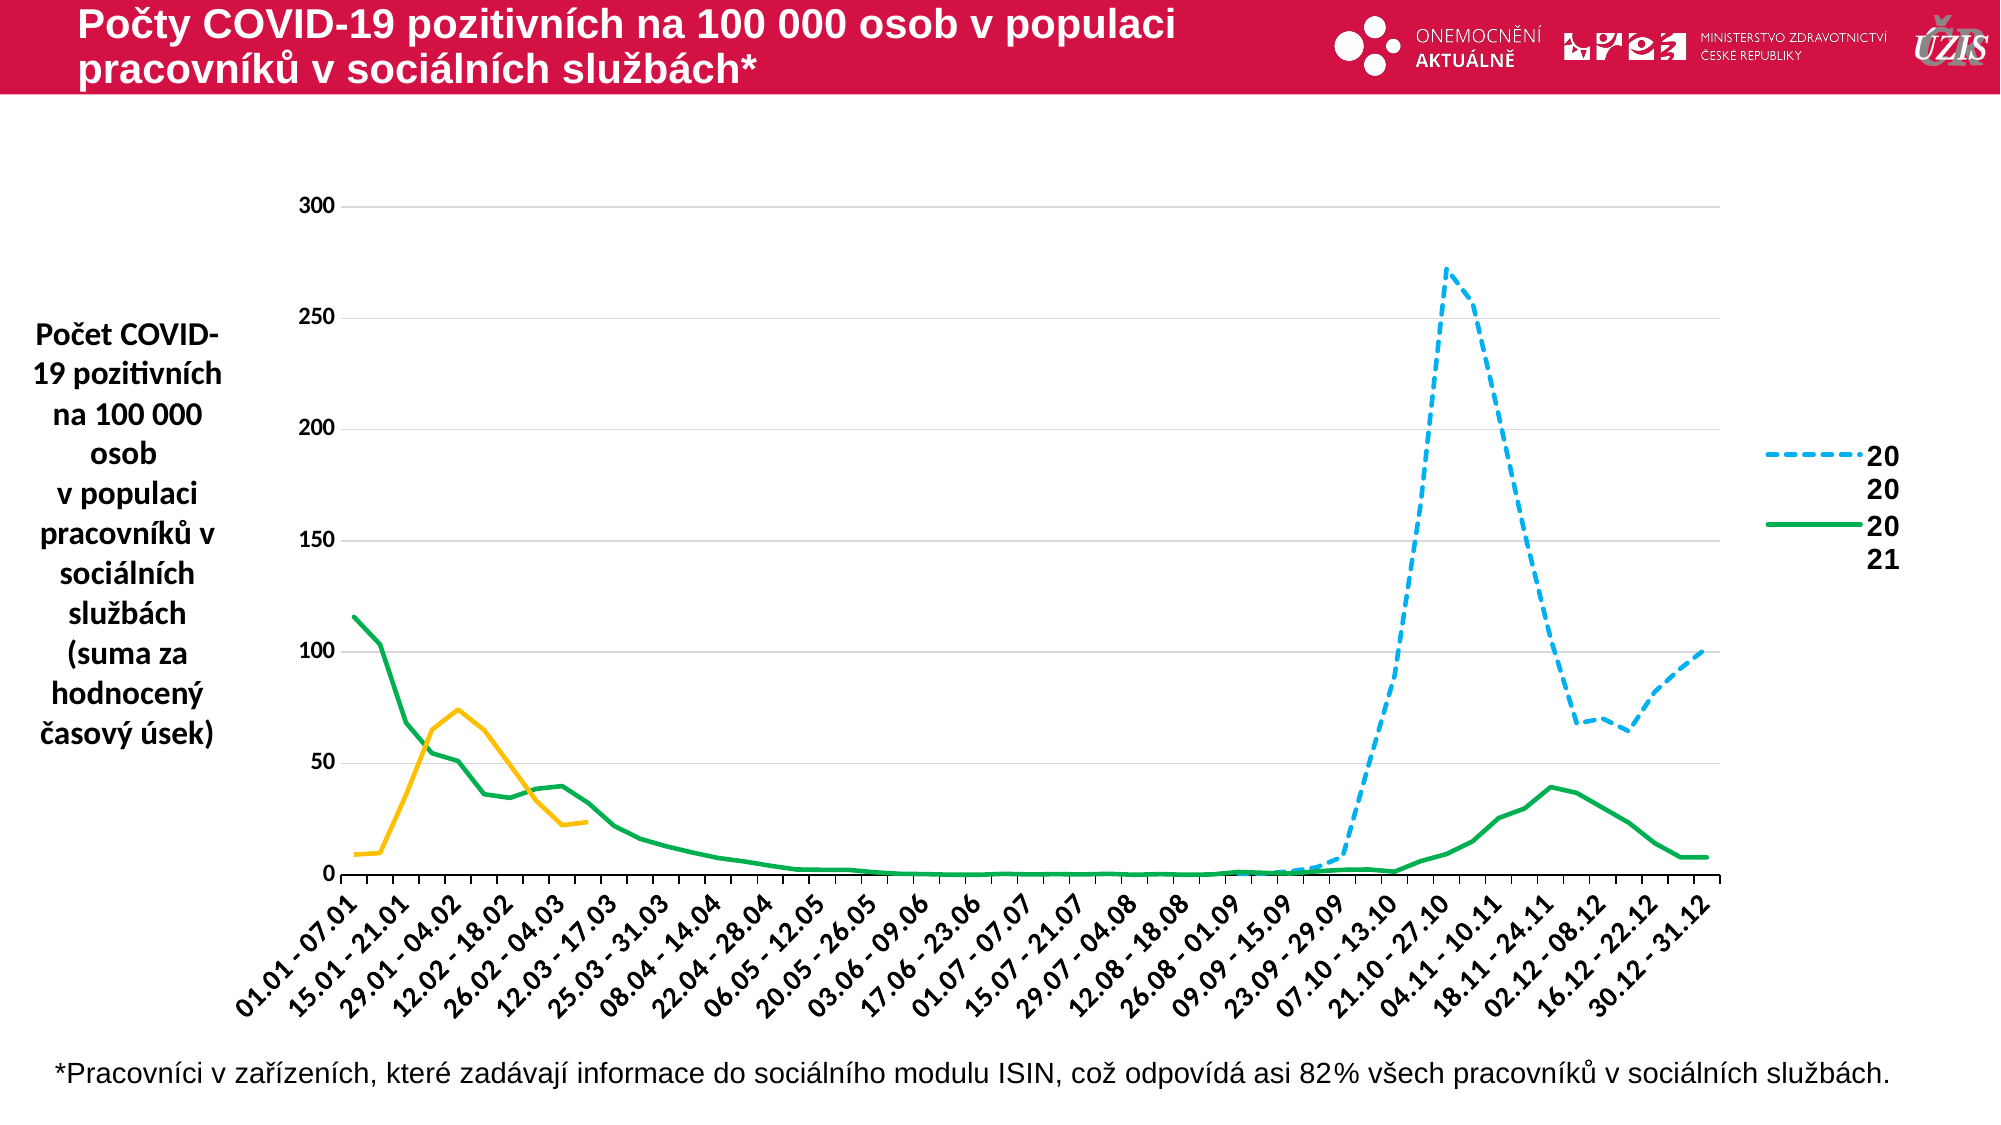

# Počty COVID-19 pozitivních na 100 000 osob v populaci pracovníků v sociálních službách*

### Chart

| Category | 2020 | 2021 | 2022 |
|---|---|---|---|
| 01.01 - 07.01 | None | 115.8734027 | 9.0526095 |
| 08.01 - 14.01 | None | 103.4782911 | 9.7489641 |
| 15.01 - 21.01 | None | 68.2427492 | 35.9318965 |
| 22.01 - 28.01 | None | 54.5941993 | 65.178789 |
| 29.01 - 04.02 | None | 51.1124264 | 74.2313986 |
| 05.02 - 11.02 | None | 36.2104383 | 65.0395181 |
| 12.02 - 18.02 | None | 34.5391873 | 49.3019045 |
| 19.02 - 25.02 | None | 38.5780439 | 33.2857491 |
| 26.02 - 04.03 | None | 39.8314821 | 22.2833466 |
| 05.03 - 11.03 | None | 32.3108526 | 23.6760558 |
| 12.03 - 17.03 | None | 21.9351693 | None |
| 18.03 - 24.03 | None | 16.1554263 | None |
| 25.03 - 31.03 | None | 12.8129243 | None |
| 01.04 - 07.04 | None | 10.027506 | None |
| 08.04 - 14.04 | None | 7.5206295 | None |
| 15.04 - 21.04 | None | 5.9886494 | None |
| 22.04 - 28.04 | None | 4.0388565 | None |
| 29.04 - 05.05 | None | 2.3676055 | None |
| 06.05 - 12.05 | None | 2.2283346 | None |
| 13.05 - 19.05 | None | 2.2283346 | None |
| 20.05 - 26.05 | None | 1.1141673 | None |
| 27.05 - 02.06 | None | 0.4178127 | None |
| 03.06 - 09.06 | None | 0.2785418 | None |
| 10.06 - 16.06 | None | 0.0 | None |
| 17.06 - 23.06 | None | 0.0 | None |
| 24.06 - 30.06 | None | 0.4178127 | None |
| 01.07 - 07.07 | None | 0.1392709 | None |
| 08.07 - 14.07 | None | 0.2785418 | None |
| 15.07 - 21.07 | None | 0.1392709 | None |
| 22.07 - 28.07 | None | 0.4178127 | None |
| 29.07 - 04.08 | None | 0.0 | None |
| 05.08 - 11.08 | None | 0.2785418 | None |
| 12.08 - 18.08 | None | 0.0 | None |
| 19.08 - 25.08 | None | 0.1392709 | None |
| 26.08 - 01.09 | 0.4178127 | 1.2534382 | None |
| 02.09 - 08.09 | 0.5570836 | 0.8356255 | None |
| 09.09 - 15.09 | 1.53198 | 0.5570836 | None |
| 16.09 - 22.09 | 3.342502 | 1.53198 | None |
| 23.09 - 29.09 | 8.0777131 | 2.2283346 | None |
| 30.09 - 06.10 | 49.3019045 | 2.3676055 | None |
| 07.10 - 13.10 | 89.4119285 | 1.3927091 | None |
| 14.10 - 20.10 | 166.4287455 | 6.1279203 | None |
| 21.10 - 27.10 | 272.2746422 | 9.3311514 | None |
| 28.10 - 03.11 | 256.9548414 | 15.041259 | None |
| 04.11 - 10.11 | 206.3994986 | 25.4865777 | None |
| 11.11 - 17.11 | 153.4765502 | 29.8039761 | None |
| 18.11 - 24.11 | 105.9851676 | 39.4136694 | None |
| 25.11 - 01.12 | 67.9642073 | 36.767522 | None |
| 02.12 - 08.12 | 70.192542 | 30.082518 | None |
| 09.12 - 15.12 | 64.4824344 | 23.397514 | None |
| 16.12 - 22.12 | 82.1698408 | 14.2056335 | None |
| 23.12 - 29.12 | 92.7544305 | 7.7991713 | None |
| 30.12 - 31.12 | 101.8766756 | 7.7991713 | None |
Počet COVID-19 pozitivních na 100 000 osob  v populaci pracovníků v sociálních službách (suma za hodnocený časový úsek)
*Pracovníci v zařízeních, které zadávají informace do sociálního modulu ISIN, což odpovídá asi 82% všech pracovníků v sociálních službách.